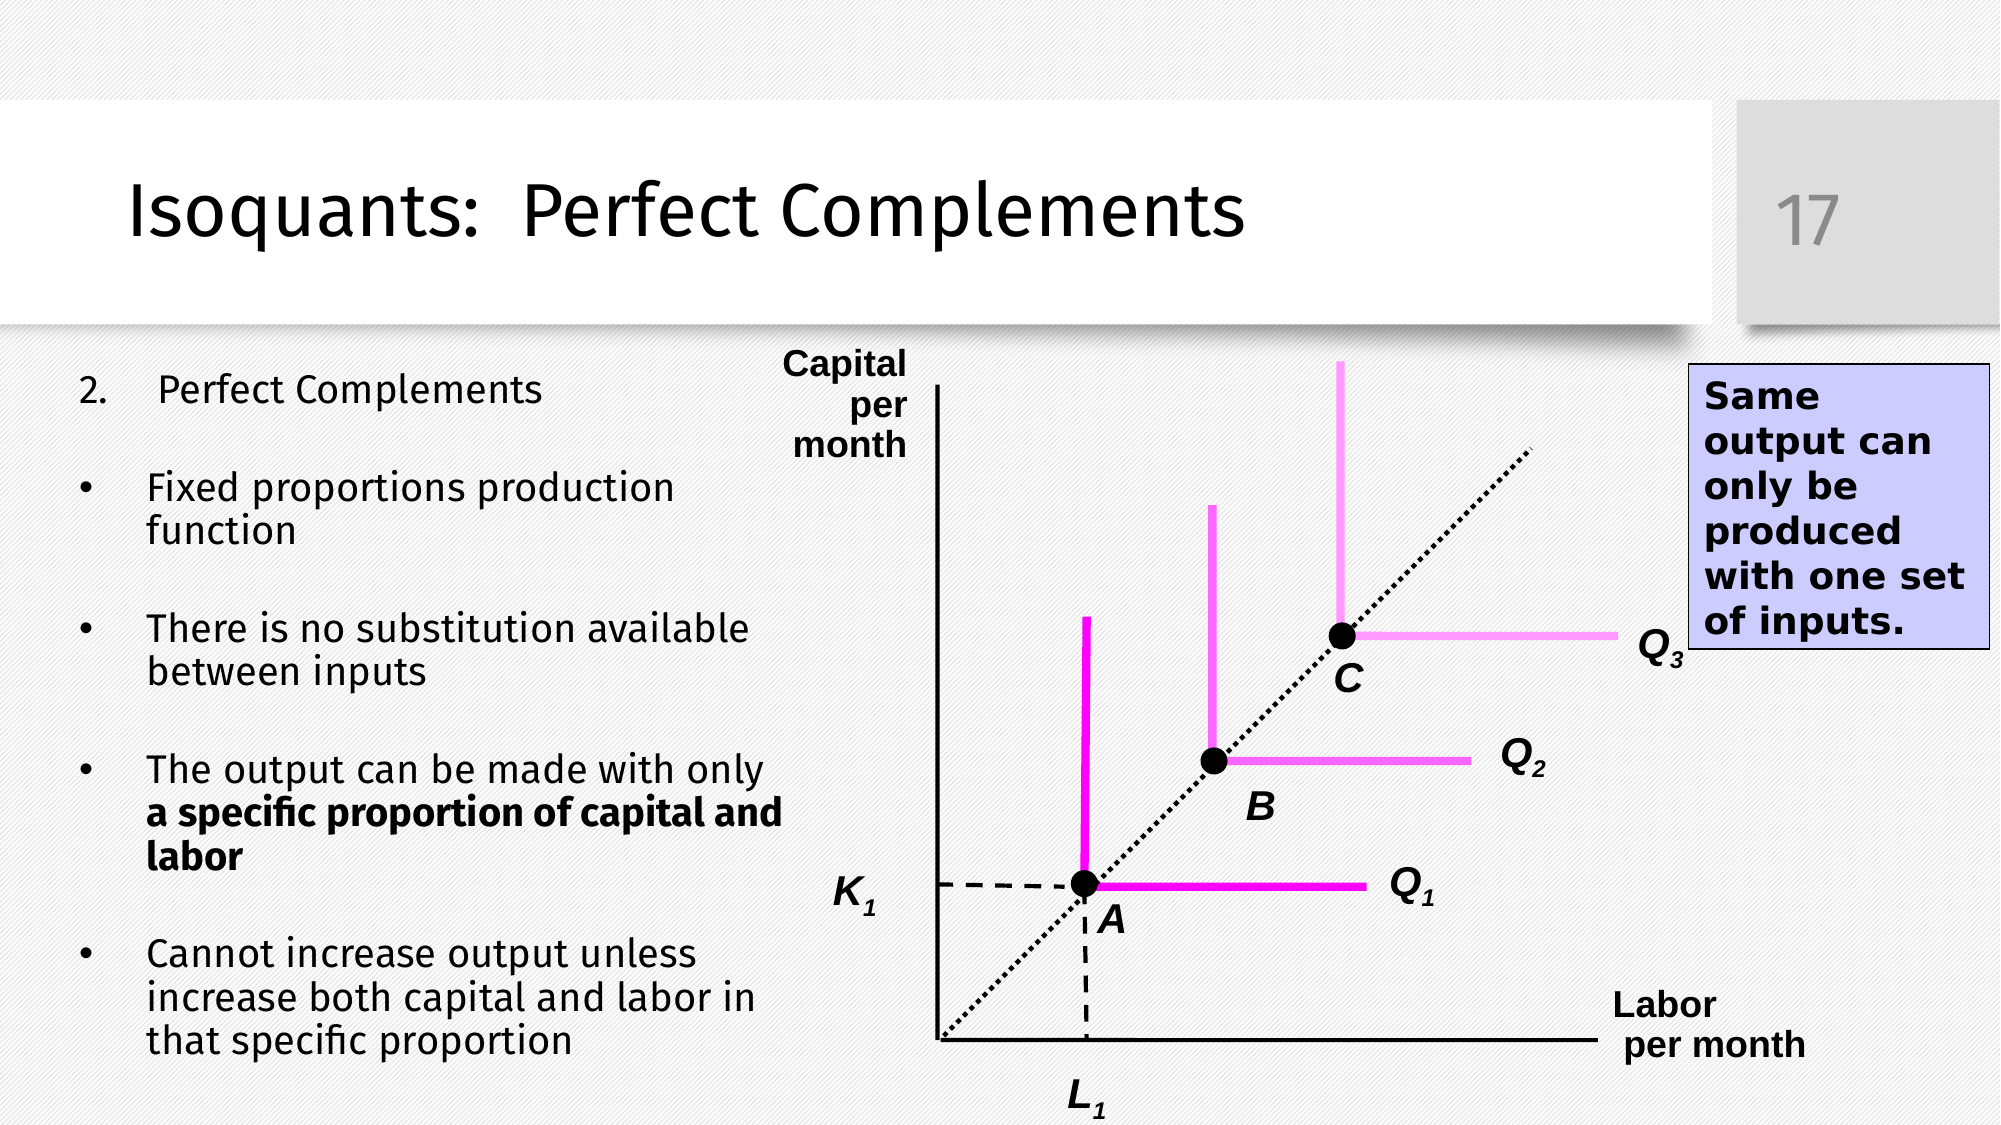

# Isoquants:  Perfect Complements
17
Capital
per
month

Q3

C
Q2

B
Q1

A

Perfect Complements

Fixed proportions production function

There is no substitution available between inputs

The output can be made with only a specific proportion of capital and labor

Cannot increase output unless increase both capital and labor in that specific proportion
Same output can only be produced with one set of inputs.

K1

L1
Labor
 per month